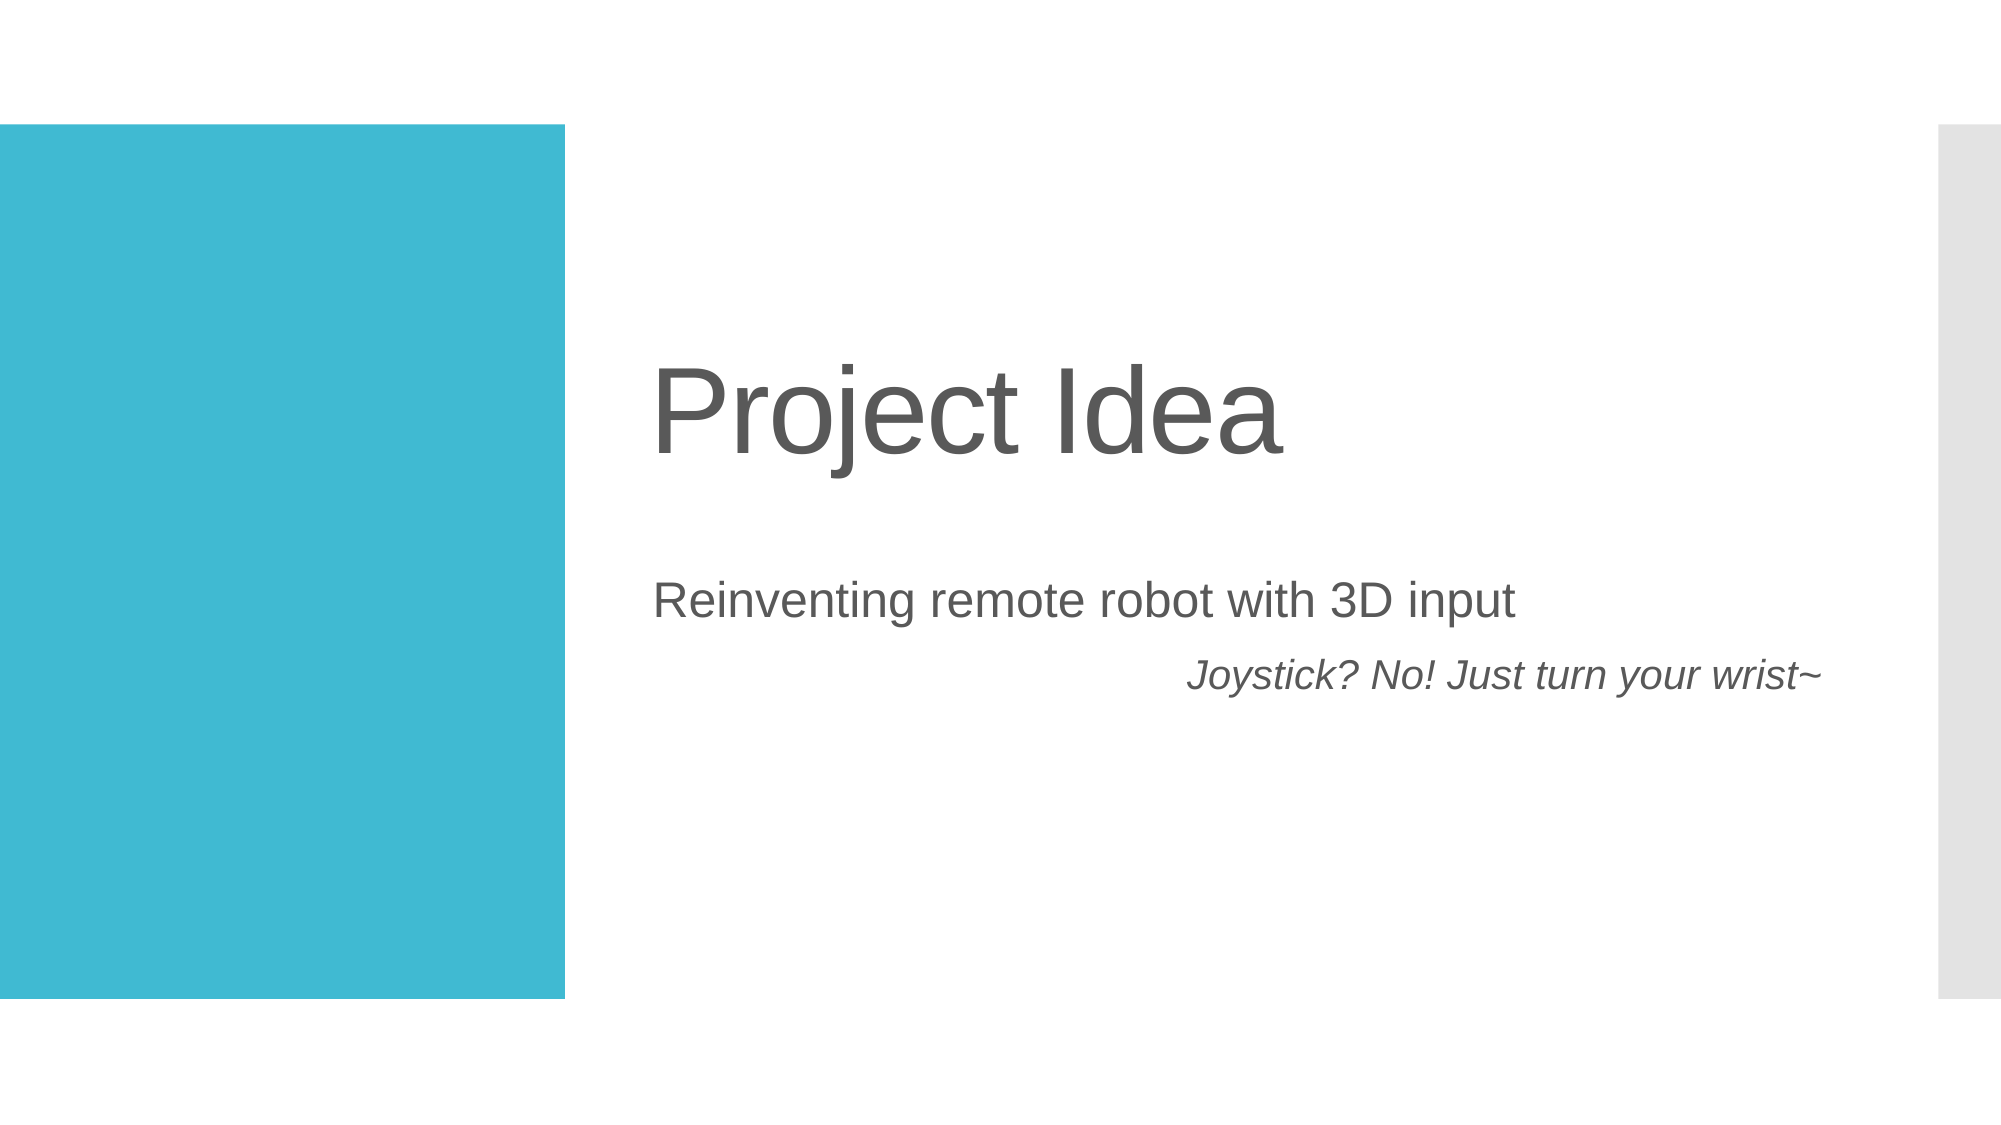

# Project Idea

Reinventing remote robot with 3D input
Joystick? No! Just turn your wrist~